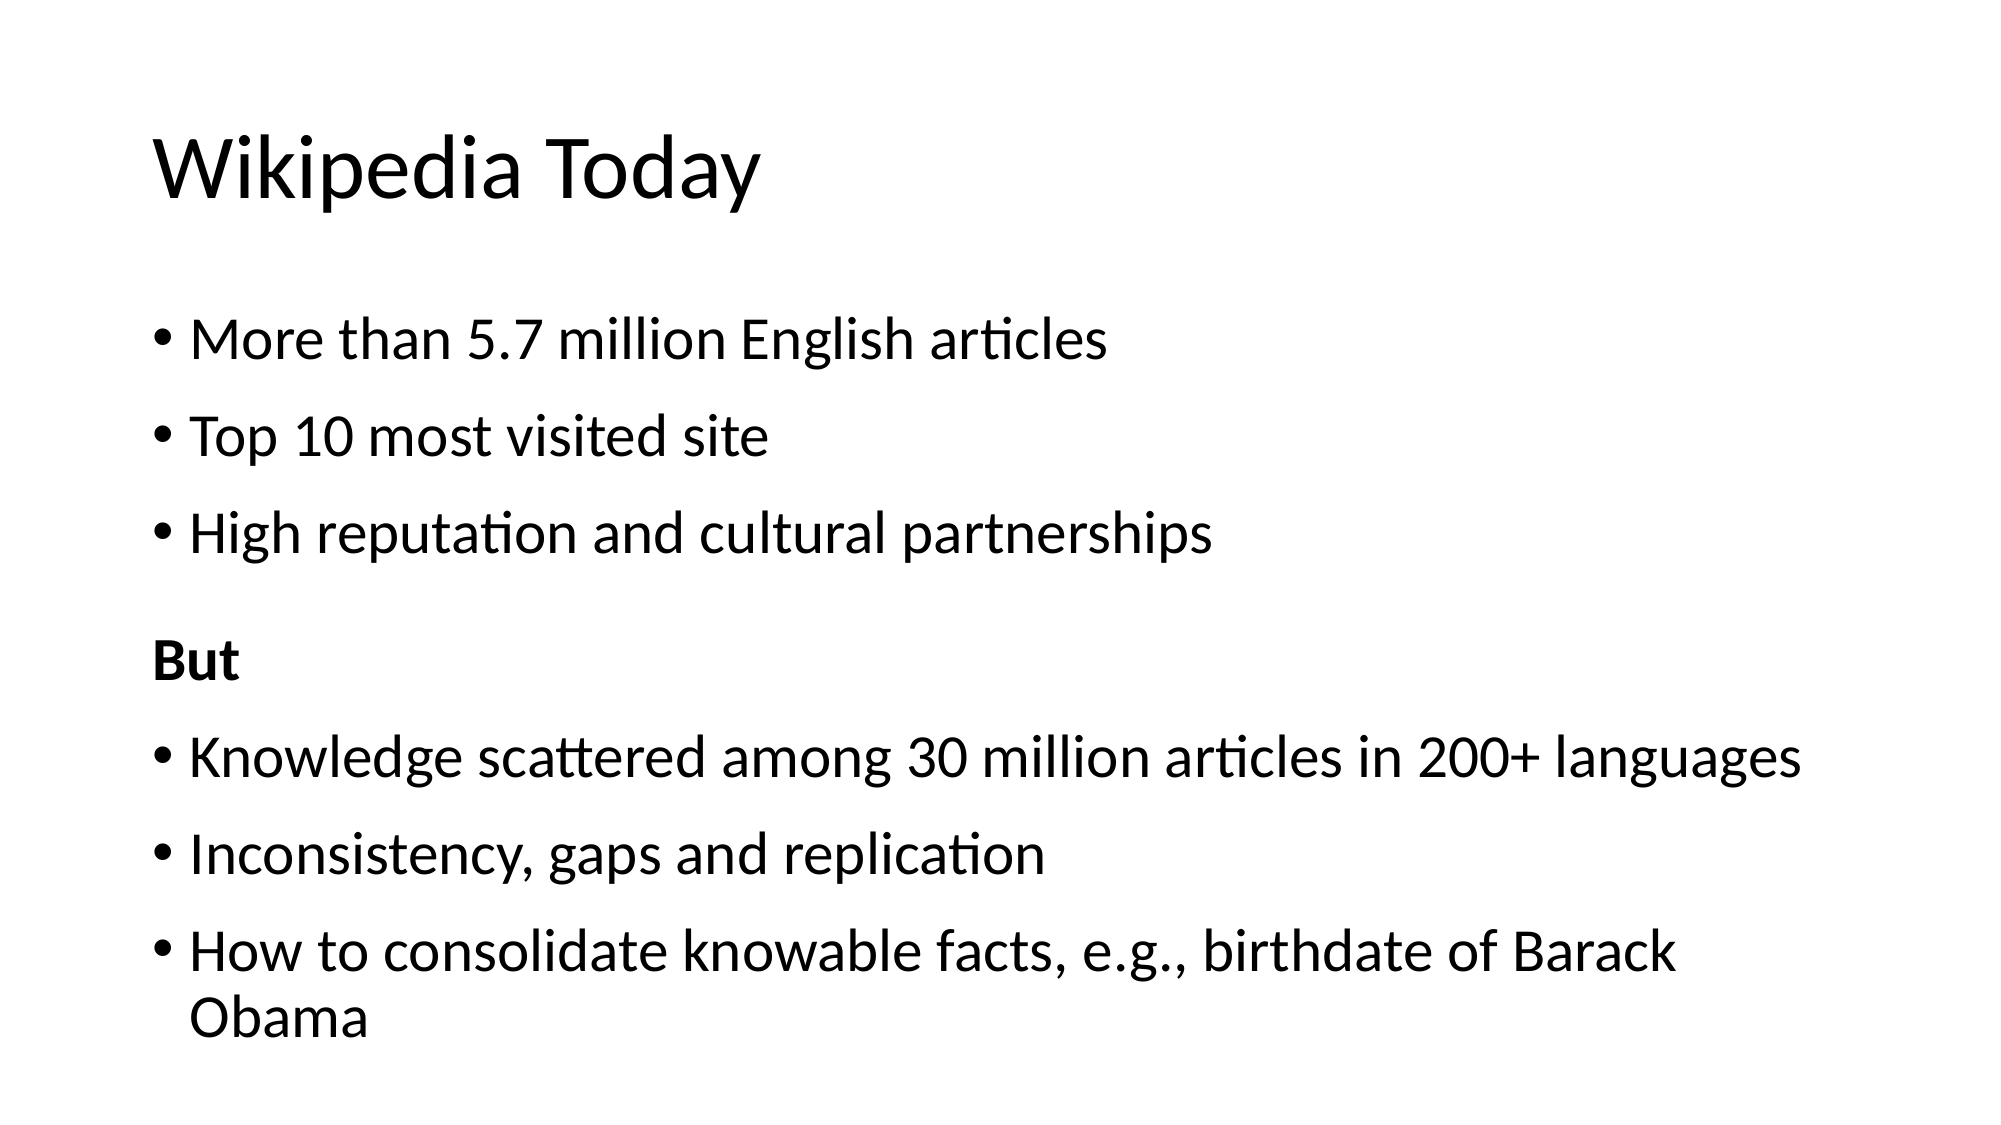

# Wikipedia Today
More than 5.7 million English articles
Top 10 most visited site
High reputation and cultural partnerships
But
Knowledge scattered among 30 million articles in 200+ languages
Inconsistency, gaps and replication
How to consolidate knowable facts, e.g., birthdate of Barack Obama